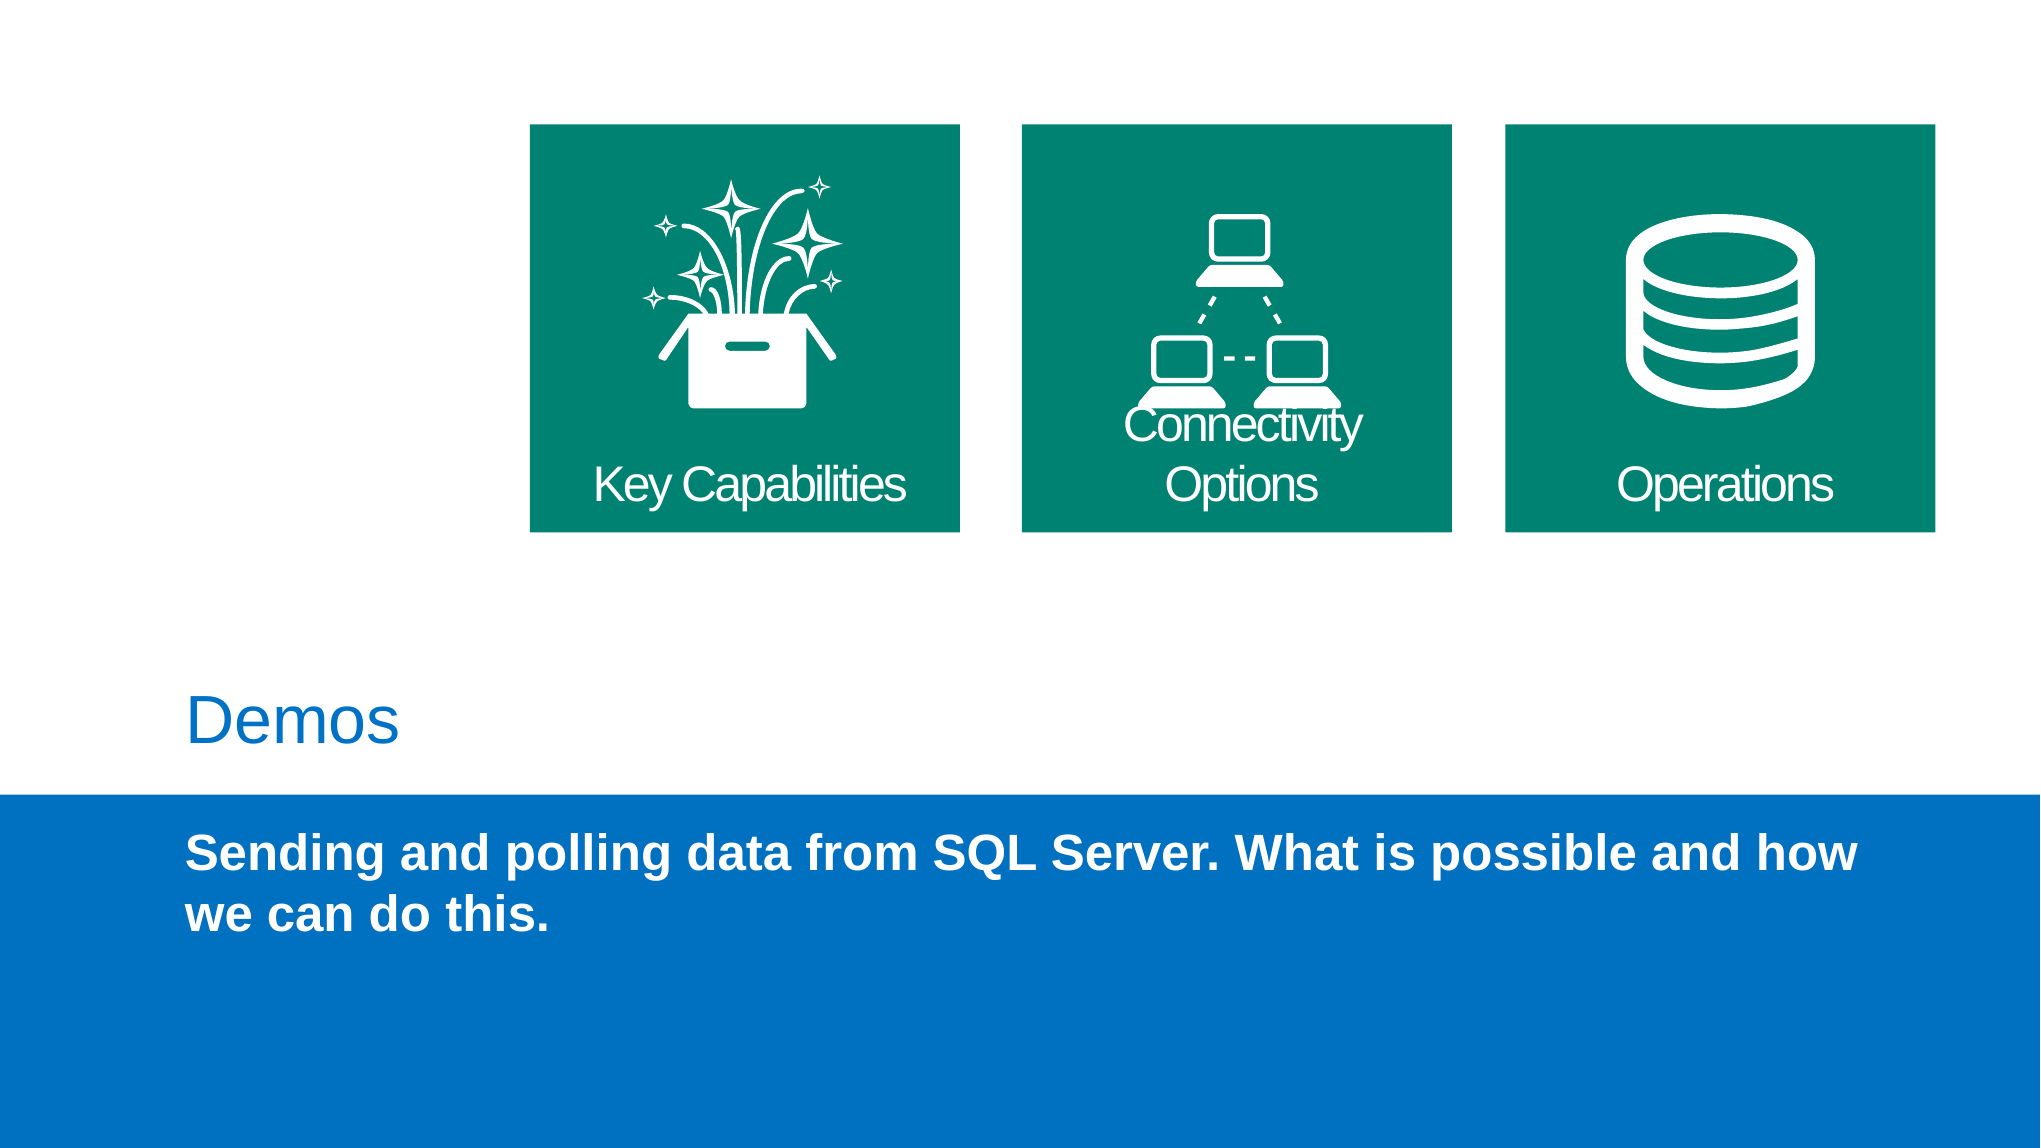

Key Capabilities
Connectivity Options
Operations

Demos

Sending and polling data from SQL Server. What is possible and how we can do this.